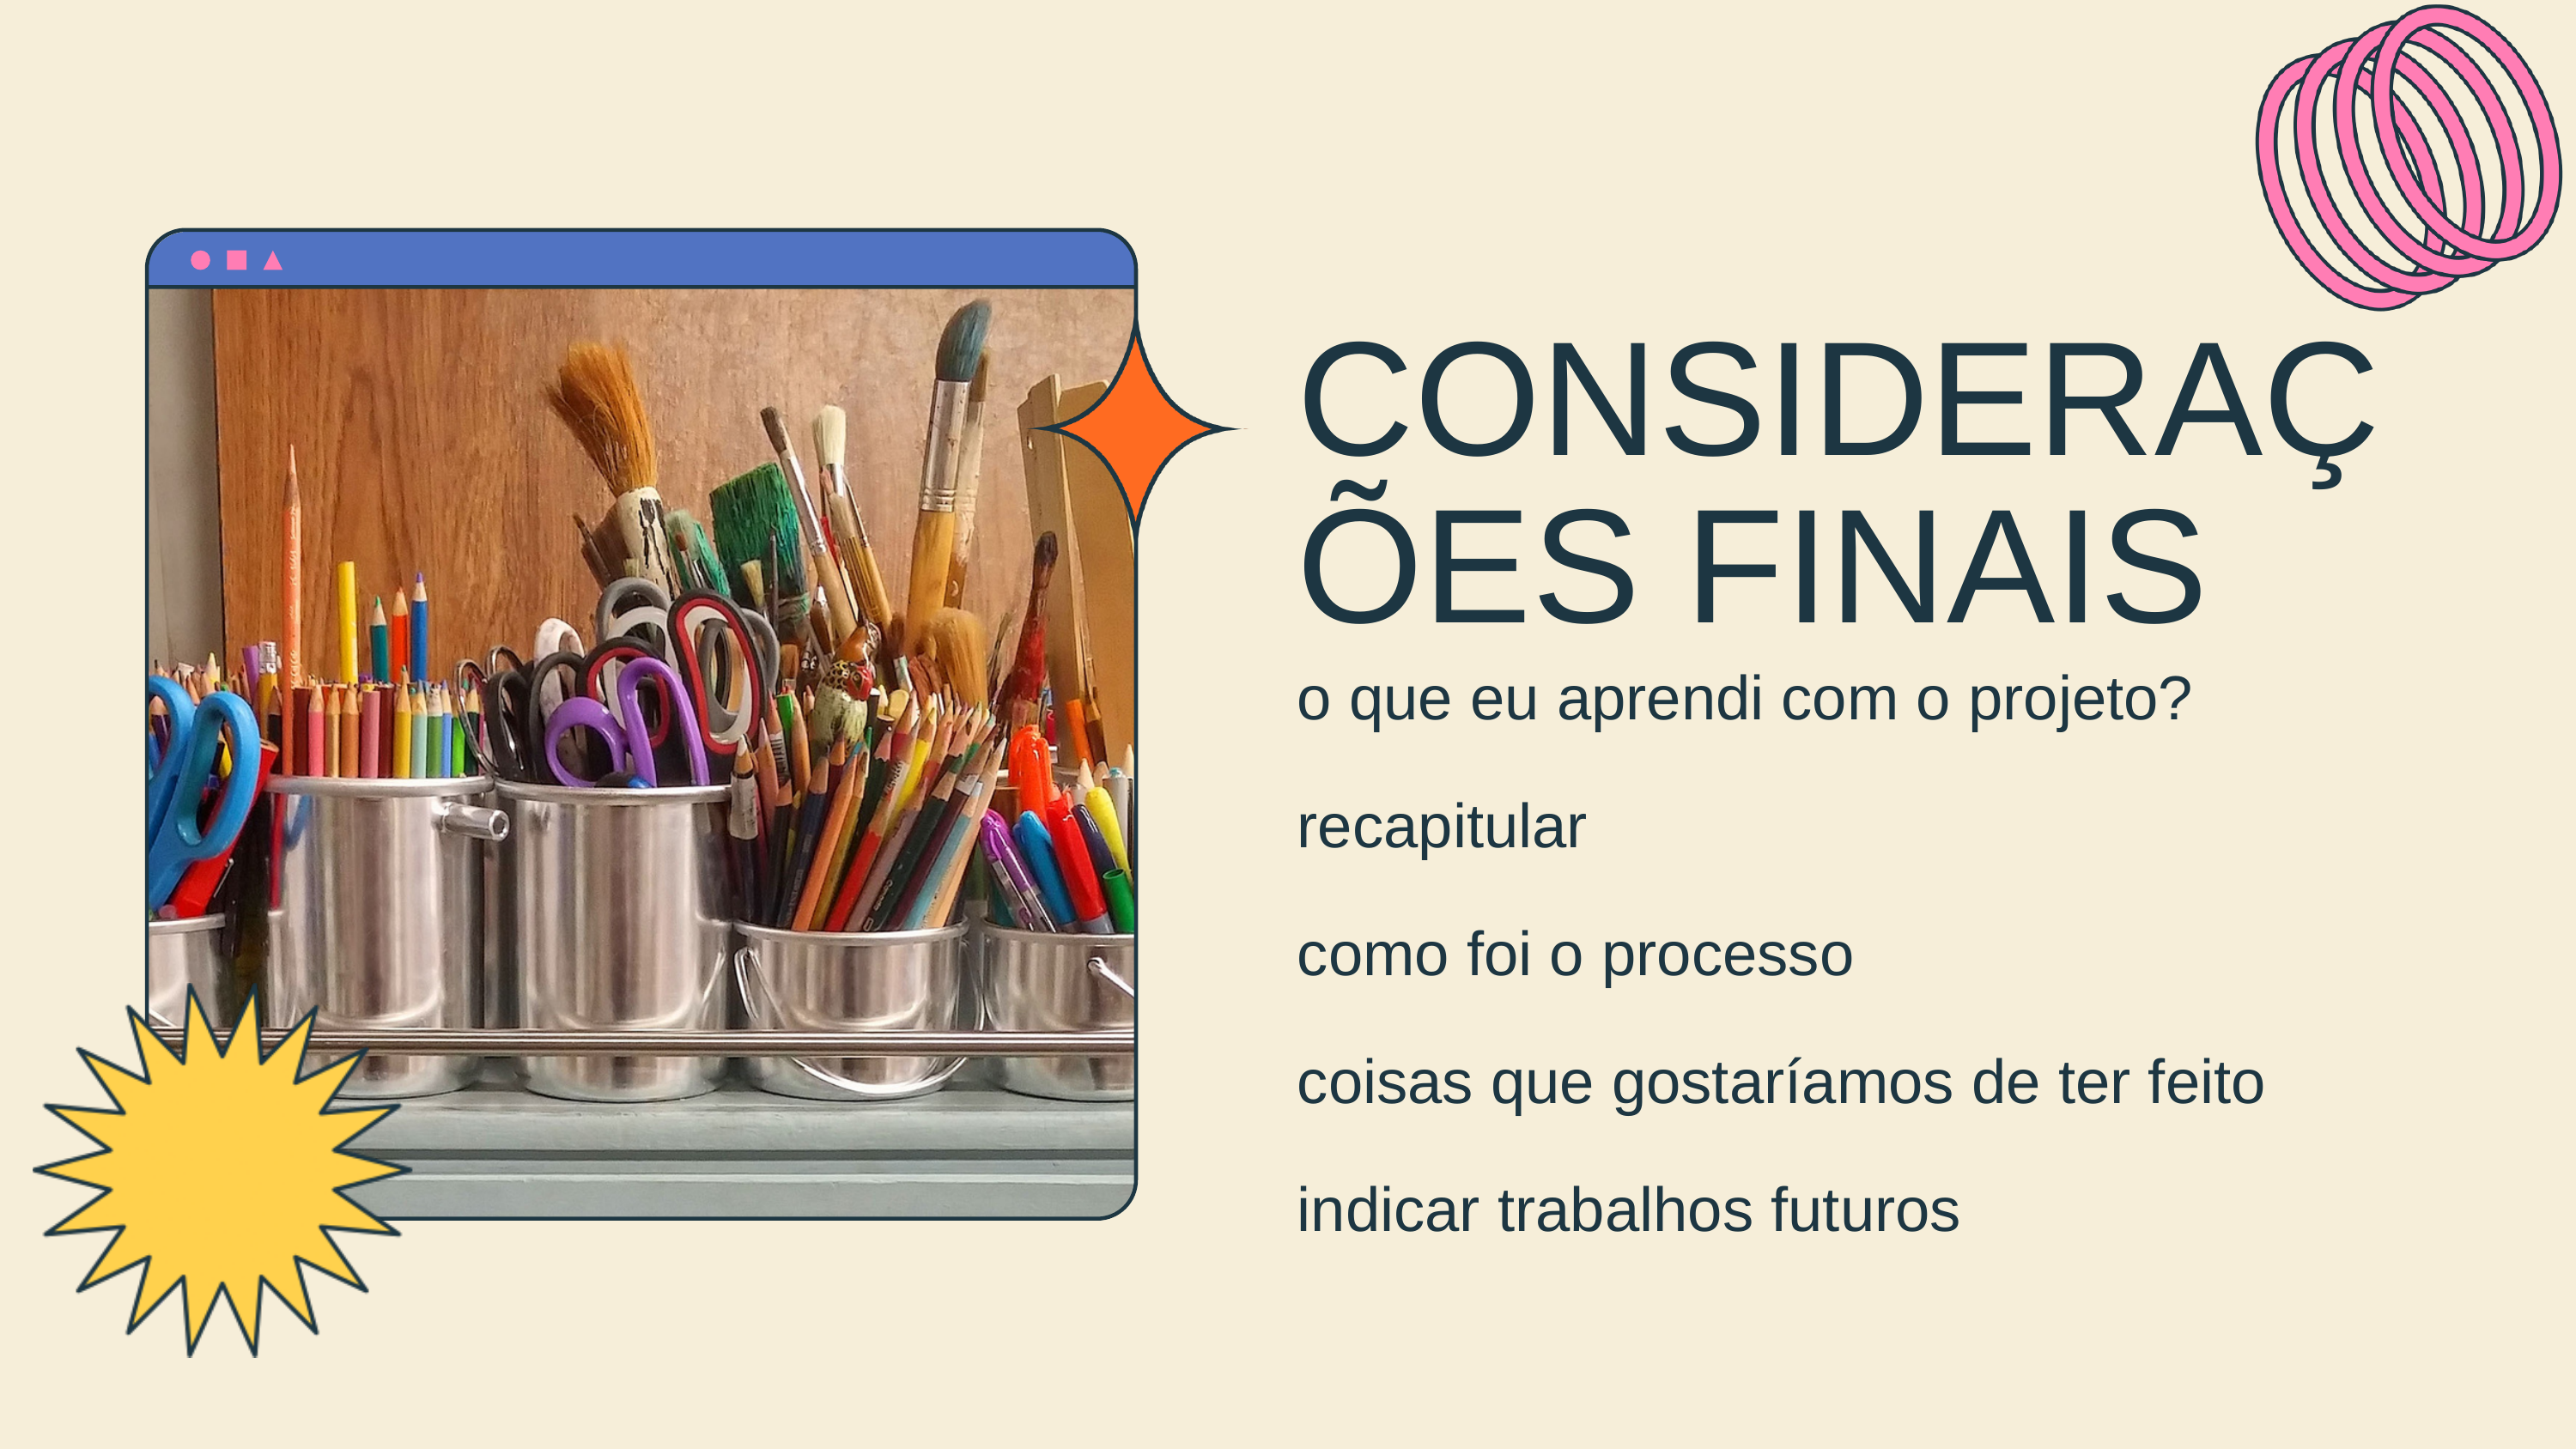

CONSIDERAÇÕES FINAIS
o que eu aprendi com o projeto?

recapitular

como foi o processo

coisas que gostaríamos de ter feito

indicar trabalhos futuros